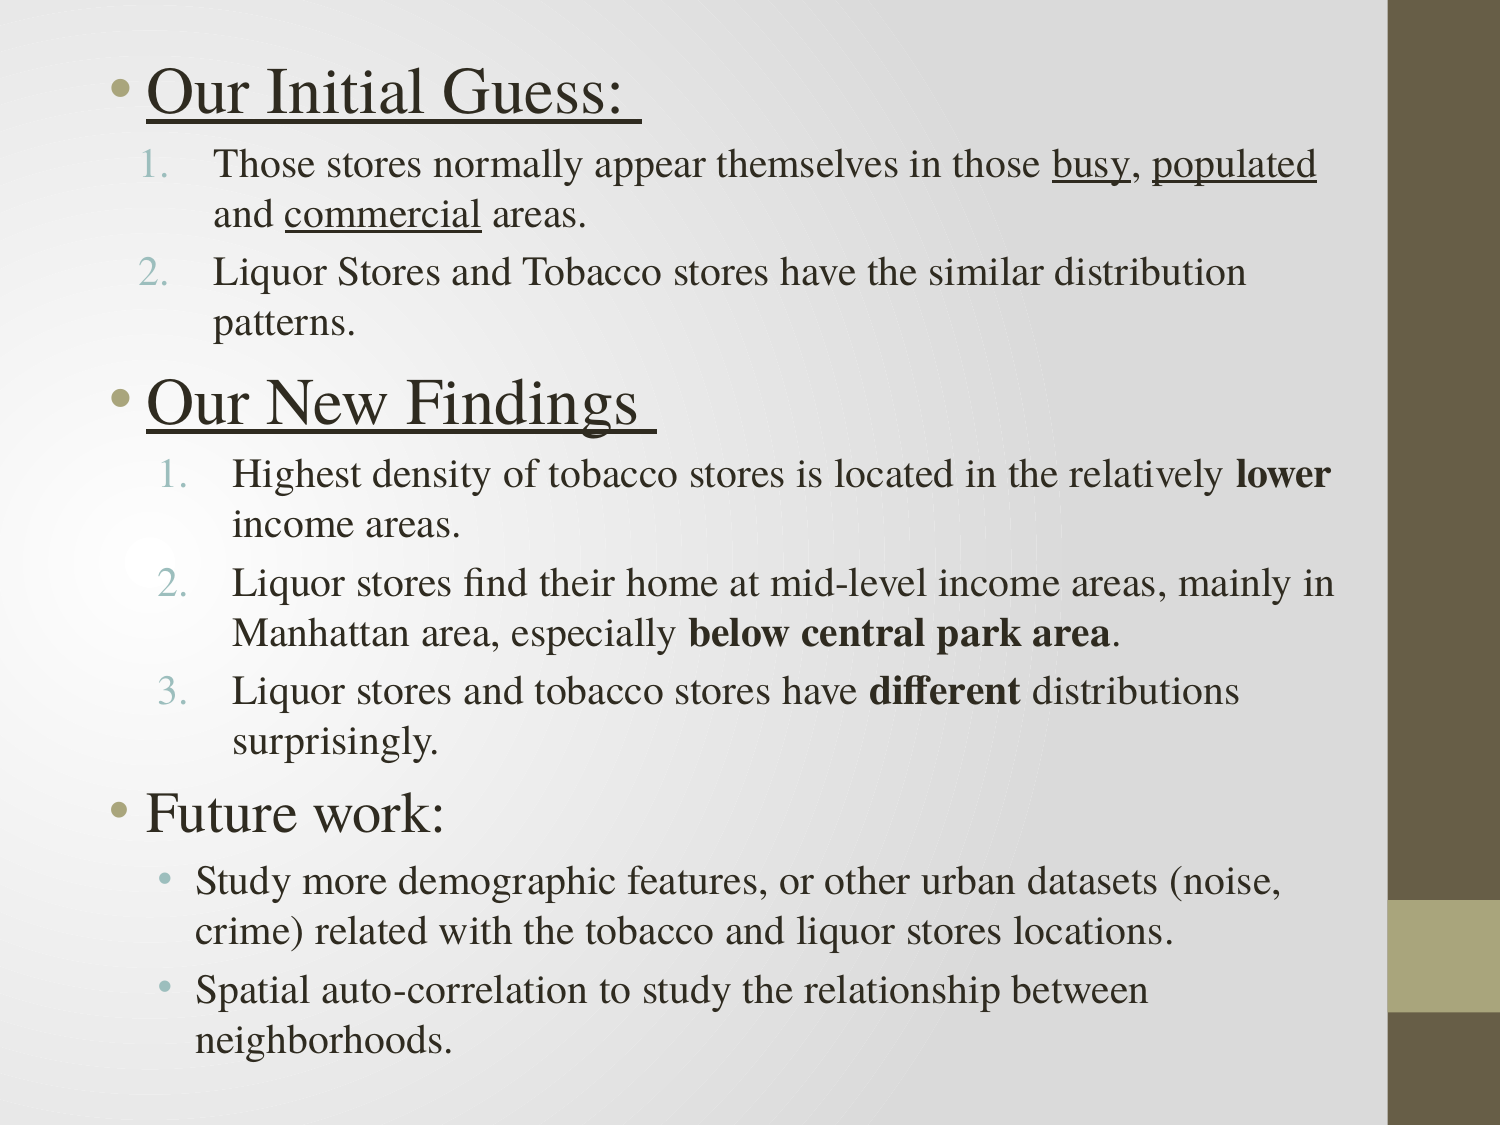

Our Initial Guess:
Those stores normally appear themselves in those busy, populated and commercial areas.
Liquor Stores and Tobacco stores have the similar distribution patterns.
Our New Findings
Highest density of tobacco stores is located in the relatively lower income areas.
Liquor stores find their home at mid-level income areas, mainly in Manhattan area, especially below central park area.
Liquor stores and tobacco stores have different distributions surprisingly.
Future work:
Study more demographic features, or other urban datasets (noise, crime) related with the tobacco and liquor stores locations.
Spatial auto-correlation to study the relationship between neighborhoods.